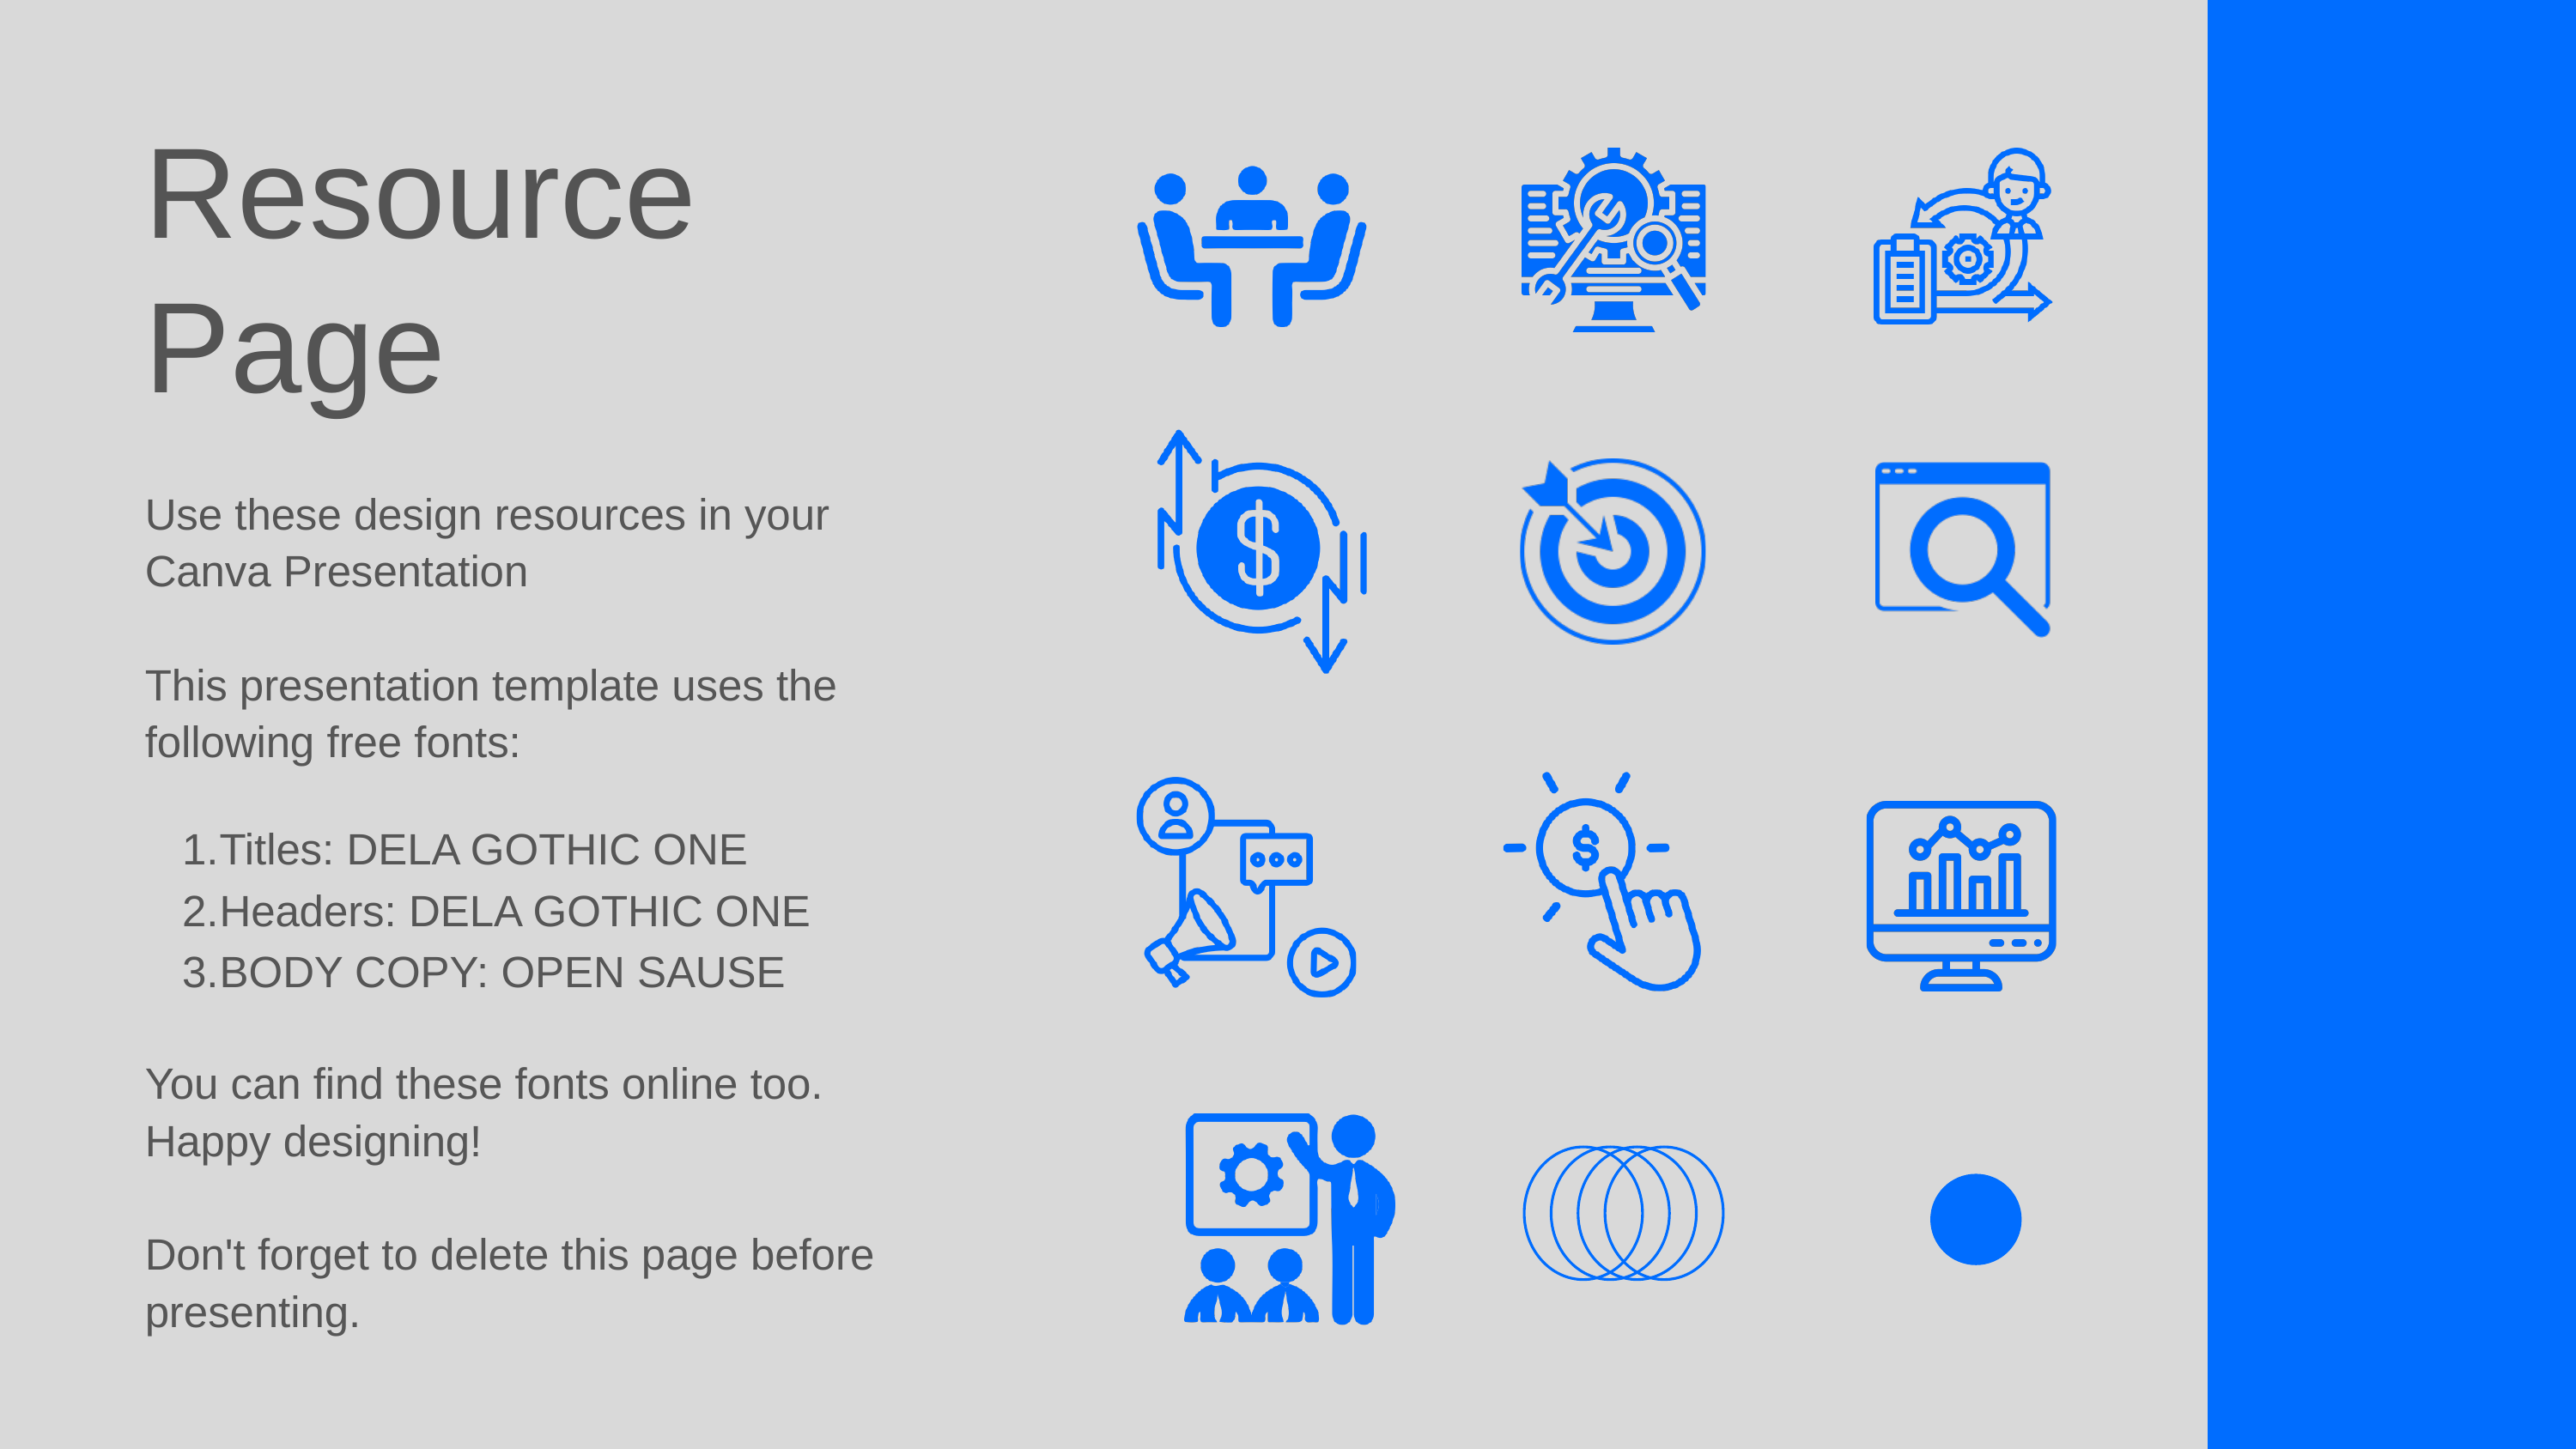

Resource
Page

Use these design resources in your Canva Presentation

This presentation template uses the following free fonts:

You can find these fonts online too. Happy designing!

Don't forget to delete this page before presenting.

Titles: DELA GOTHIC ONE
Headers: DELA GOTHIC O﻿NE
BODY COPY: OPEN SAUSE